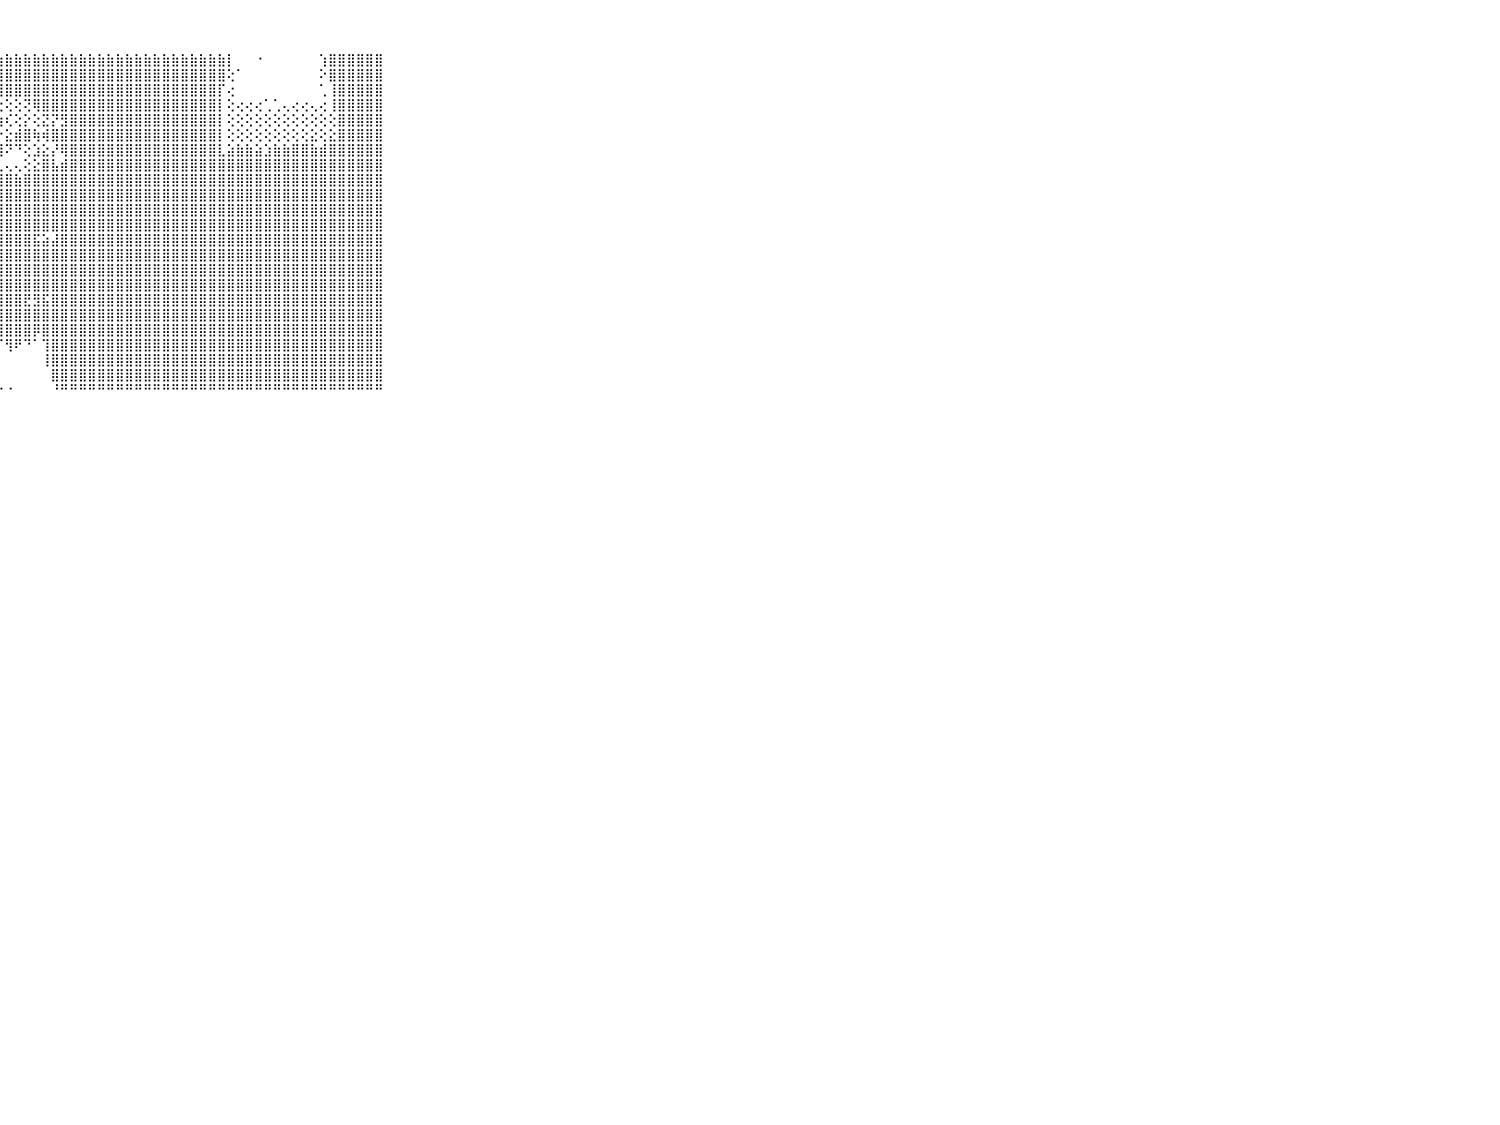

⠀⠀⠀⠀⠀⠀⠀⠀⠀⠀⠀⡕⣵⣷⣷⣷⣷⣷⣷⣾⣿⣷⣷⣷⣷⣷⣷⣷⣷⣷⣷⣷⣷⣷⣷⣷⣷⣷⣷⣷⣷⣷⣷⣷⣷⣷⣷⣷⣷⣷⣷⣷⡇⠀⠀⠐⠀⠀⠀⠀⠀⠀⢱⣿⣿⣿⣿⣿⣿⠀⠀⠀⠀⠀⠀⠀⠀⠀⠀⠀⠀
⠀⠀⠀⠀⠀⠀⠀⠀⠀⠀⠀⢿⣿⣿⣿⣿⣿⣿⣿⣿⣿⣿⣿⣿⣿⣿⣿⣿⣿⣿⣿⣿⣿⣿⣿⣿⣿⣿⣿⣿⣿⣿⣿⣿⣿⣿⣿⣿⣿⣿⣿⣿⢕⠁⠀⠀⠀⠀⠀⠀⠀⠀⠕⣿⣿⣿⣿⣿⣿⠀⠀⠀⠀⠀⠀⠀⠀⠀⠀⠀⠀
⠀⠀⠀⠀⠀⠀⠀⠀⠀⠀⠀⣷⣵⣿⣿⣿⣿⣿⣿⣿⣿⣿⣿⣿⣿⣿⣿⣿⣿⣿⣿⣿⣿⣿⣿⣿⣿⣿⣿⣿⣿⣿⣿⣿⣿⣿⣿⣿⣿⣿⣿⡏⢔⠀⠀⠀⠀⠀⠀⠀⠀⠀⢁⢸⣿⣿⣿⣿⣿⠀⠀⠀⠀⠀⠀⠀⠀⠀⠀⠀⠀
⠀⠀⠀⠀⠀⠀⠀⠀⠀⠀⠀⣿⣿⣿⣿⣿⣿⣿⣿⣿⣿⣿⣿⢏⢙⢝⠑⢕⢕⢕⢝⢿⣿⣿⣿⣿⣿⣿⣿⣿⣿⣿⣿⣿⣿⣿⣿⣿⣿⣿⣿⡇⢕⢔⢔⢔⢁⢁⢄⢔⢔⢄⢔⢸⣿⣿⣿⣿⣿⠀⠀⠀⠀⠀⠀⠀⠀⠀⠀⠀⠀
⠀⠀⠀⠀⠀⠀⠀⠀⠀⠀⠀⣿⣿⣿⣿⣿⣿⣿⣿⡟⠟⢕⢑⢁⢅⢅⡕⢵⢎⢕⡕⢕⣝⡝⣻⣿⣿⣿⣿⣿⣿⣿⣿⣿⣿⣿⣿⣿⣿⣿⣿⡇⢕⢕⢕⢕⢕⢕⢕⢕⢕⢕⢕⢕⣿⣿⣿⣿⣿⠀⠀⠀⠀⠀⠀⠀⠀⠀⠀⠀⠀
⠀⠀⠀⠀⠀⠀⠀⠀⠀⠀⠀⣿⣿⣿⣿⣿⣿⣿⢏⢕⡕⢕⢕⢕⢕⢕⢞⡕⣕⣾⣿⢷⢾⣿⣿⣿⣿⣿⣿⣿⣿⣿⣿⣿⣿⣿⣿⣿⣿⣿⣿⡇⢕⢕⢕⢕⢕⢕⢕⢕⢕⣕⢕⣕⣿⣿⣿⣿⣿⠀⠀⠀⠀⠀⠀⠀⠀⠀⠀⠀⠀
⠀⠀⠀⠀⠀⠀⠀⠀⠀⠀⠀⣿⣿⣿⣿⣿⣿⣿⢕⣾⡷⢕⢕⢞⢜⢷⢝⢿⠝⠙⢕⣱⣕⡜⢿⣿⣿⣿⣿⣿⣿⣿⣿⣿⣿⣿⣿⣿⣿⣿⣿⣇⣵⣷⣷⣵⣱⣷⣷⣿⣿⣷⣾⣿⣿⣿⣿⣿⣿⠀⠀⠀⠀⠀⠀⠀⠀⠀⠀⠀⠀
⠀⠀⠀⠀⠀⠀⠀⠀⠀⠀⠀⣿⣿⣿⣿⣿⣿⣿⢕⢿⡻⣵⣷⣕⡕⣔⣄⢄⢄⢄⢕⣕⣿⣧⣾⣿⣿⣿⣿⣿⣿⣿⣿⣿⣿⣿⣿⣿⣿⣿⣿⣿⣿⣿⣿⣿⣿⣿⣿⣿⣿⣿⣿⣿⣿⣿⣿⣿⣿⠀⠀⠀⠀⠀⠀⠀⠀⠀⠀⠀⠀
⠀⠀⠀⠀⠀⠀⠀⠀⠀⠀⠀⣿⣿⣿⣿⣿⣿⣿⢕⢸⢇⣻⣿⣿⣿⣿⣿⣿⣿⣷⣿⣿⣿⣿⣿⣿⣿⣿⣿⣿⣿⣿⣿⣿⣿⣿⣿⣿⣿⣿⣿⣿⣿⣿⣿⣿⣿⣿⣿⣿⣿⣿⣿⣿⣿⣿⣿⣿⣿⠀⠀⠀⠀⠀⠀⠀⠀⠀⠀⠀⠀
⠀⠀⠀⠀⠀⠀⠀⠀⠀⠀⠀⣿⣿⣿⣿⣿⣿⣿⢕⢕⢻⣿⣿⣿⣿⣿⣿⣿⣿⣿⣿⣿⣿⣿⣿⣿⣿⣿⣿⣿⣿⣿⣿⣿⣿⣿⣿⣿⣿⣿⣿⣿⣿⣿⣿⣿⣿⣿⣿⣿⣿⣿⣿⣿⣿⣿⣿⣿⣿⠀⠀⠀⠀⠀⠀⠀⠀⠀⠀⠀⠀
⠀⠀⠀⠀⠀⠀⠀⠀⠀⠀⠀⣼⣿⣿⣿⣿⣿⣿⡕⢕⢸⣿⣿⣿⣿⣿⣿⣿⣿⣿⣿⣿⣿⣿⣿⣿⣿⣿⣿⣿⣿⣿⣿⣿⣿⣿⣿⣿⣿⣿⣿⣿⣿⣿⣿⣿⣿⣿⣿⣿⣿⣿⣿⣿⣿⣿⣿⣿⣿⠀⠀⠀⠀⠀⠀⠀⠀⠀⠀⠀⠀
⠀⠀⠀⠀⠀⠀⠀⠀⠀⠀⠀⣿⣿⣿⣿⣿⣿⣿⣷⣕⢸⣿⣿⣿⣿⣿⣿⣿⣿⣿⣿⣿⣿⣿⣿⣿⣿⣿⣿⣿⣿⣿⣿⣿⣿⣿⣿⣿⣿⣿⣿⣿⣿⣿⣿⣿⣿⣿⣿⣿⣿⣿⣿⣿⣿⣿⣿⣿⣿⠀⠀⠀⠀⠀⠀⠀⠀⠀⠀⠀⠀
⠀⠀⠀⠀⠀⠀⠀⠀⠀⠀⠀⣿⣿⣿⣿⣿⣿⣿⣿⣿⣿⣿⣿⣿⣿⣿⣿⣿⣿⣿⣿⣯⣵⣼⣿⣿⣿⣿⣿⣿⣿⣿⣿⣿⣿⣿⣿⣿⣿⣿⣿⣿⣿⣿⣿⣿⣿⣿⣿⣿⣿⣿⣿⣿⣿⣿⣿⣿⣿⠀⠀⠀⠀⠀⠀⠀⠀⠀⠀⠀⠀
⠀⠀⠀⠀⠀⠀⠀⠀⠀⠀⠀⣿⣿⣿⣿⣿⣿⣿⣿⣿⣿⣿⣿⣿⣿⣿⣿⣿⣿⣿⣿⣿⣿⣿⣿⣿⣿⣿⣿⣿⣿⣿⣿⣿⣿⣿⣿⣿⣿⣿⣿⣿⣿⣿⣿⣿⣿⣿⣿⣿⣿⣿⣿⣿⣿⣿⣿⣿⣿⠀⠀⠀⠀⠀⠀⠀⠀⠀⠀⠀⠀
⠀⠀⠀⠀⠀⠀⠀⠀⠀⠀⠀⣿⣿⣿⣿⣿⣿⣿⣿⣿⣿⣿⣿⣿⣿⣿⣿⣿⣿⣿⣿⣿⣿⣿⣿⣿⣿⣿⣿⣿⣿⣿⣿⣿⣿⣿⣿⣿⣿⣿⣿⣿⣿⣿⣿⣿⣿⣿⣿⣿⣿⣿⣿⣿⣿⣿⣿⣿⣿⠀⠀⠀⠀⠀⠀⠀⠀⠀⠀⠀⠀
⠀⠀⠀⠀⠀⠀⠀⠀⠀⠀⠀⣿⣿⣿⣿⣿⣿⣿⡿⢟⣿⣿⣿⣿⣿⣿⣿⣿⣿⣿⣿⣿⣿⣿⣿⣿⣿⣿⣿⣿⣿⣿⣿⣿⣿⣿⣿⣿⣿⣿⣿⣿⣿⣿⣿⣿⣿⣿⣿⣿⣿⣿⣿⣿⣿⣿⣿⣿⣿⠀⠀⠀⠀⠀⠀⠀⠀⠀⠀⠀⠀
⠀⠀⠀⠀⠀⠀⠀⠀⠀⠀⠀⣿⣿⣿⣿⣿⣿⣿⡇⢕⣿⣿⣿⣿⣿⣿⣿⣿⣿⣿⣟⣻⣯⣿⣿⣿⣿⣿⣿⣿⣿⣿⣿⣿⣿⣿⣿⣿⣿⣿⣿⣿⣿⣿⣿⣿⣿⣿⣿⣿⣿⣿⣿⣿⣿⣿⣿⣿⣿⠀⠀⠀⠀⠀⠀⠀⠀⠀⠀⠀⠀
⠀⠀⠀⠀⠀⠀⠀⠀⠀⠀⠀⣿⣿⣿⣿⣿⣿⣿⣿⡕⢜⢿⣿⣿⣿⣿⣿⣿⣿⣿⣿⣿⣿⣿⣿⣿⣿⣿⣿⣿⣿⣿⣿⣿⣿⣿⣿⣿⣿⣿⣿⣿⣿⣿⣿⣿⣿⣿⣿⣿⣿⣿⣿⣿⣿⣿⣿⣿⣿⠀⠀⠀⠀⠀⠀⠀⠀⠀⠀⠀⠀
⠀⠀⠀⠀⠀⠀⠀⠀⠀⠀⠀⣷⣿⣿⣿⣿⣿⣿⣿⣿⡕⢜⢻⣿⣿⣿⣿⣿⣿⣿⣿⡿⣿⣿⣿⣿⣿⣿⣿⣿⣿⣿⣿⣿⣿⣿⣿⣿⣿⣿⣿⣿⣿⣿⣿⣿⣿⣿⣿⣿⣿⣿⣿⣿⣿⣿⣿⣿⣿⠀⠀⠀⠀⠀⠀⠀⠀⠀⠀⠀⠀
⠀⠀⠀⠀⠀⠀⠀⠀⠀⠀⠀⣿⣿⣿⣿⣿⣿⣿⣿⣿⣿⡕⢑⢜⢝⢻⢿⡏⢻⠟⠙⠁⢹⣿⣿⣿⣿⣿⣿⣿⣿⣿⣿⣿⣿⣿⣿⣿⣿⣿⣿⣿⣿⣿⣿⣿⣿⣿⣿⣿⣿⣿⣿⣿⣿⣿⣿⣿⣿⠀⠀⠀⠀⠀⠀⠀⠀⠀⠀⠀⠀
⠀⠀⠀⠀⠀⠀⠀⠀⠀⠀⠀⣿⣿⣿⣿⣿⣿⣿⣿⣿⣿⣷⡕⢅⢅⠀⠁⠁⠀⠀⠀⠀⢸⣿⣿⣿⣿⣿⣿⣿⣿⣿⣿⣿⣿⣿⣿⣿⣿⣿⣿⣿⣿⣿⣿⣿⣿⣿⣿⣿⣿⣿⣿⣿⣿⣿⣿⣿⣿⠀⠀⠀⠀⠀⠀⠀⠀⠀⠀⠀⠀
⠀⠀⠀⠀⠀⠀⠀⠀⠀⠀⠀⣿⣿⣿⣿⣿⣿⣿⣿⣿⣿⣿⡇⠀⢅⢁⠀⠀⠀⠀⠀⠀⠀⣿⣿⣿⣿⣿⣿⣿⣿⣿⣿⣿⣿⣿⣿⣿⣿⣿⣿⣿⣿⣿⣿⣿⣿⣿⣿⣿⣿⣿⣿⣿⣿⣿⣿⣿⣿⠀⠀⠀⠀⠀⠀⠀⠀⠀⠀⠀⠀
⠀⠀⠀⠀⠀⠀⠀⠀⠀⠀⠀⠛⠛⠛⠛⠛⠛⠛⠛⠛⠛⠛⠛⠐⠀⠑⠑⠑⠐⠀⠀⠀⠀⠘⠛⠛⠛⠛⠛⠛⠛⠛⠛⠛⠛⠛⠛⠛⠛⠛⠛⠛⠛⠛⠛⠛⠛⠛⠛⠛⠛⠛⠛⠛⠛⠛⠛⠛⠛⠀⠀⠀⠀⠀⠀⠀⠀⠀⠀⠀⠀